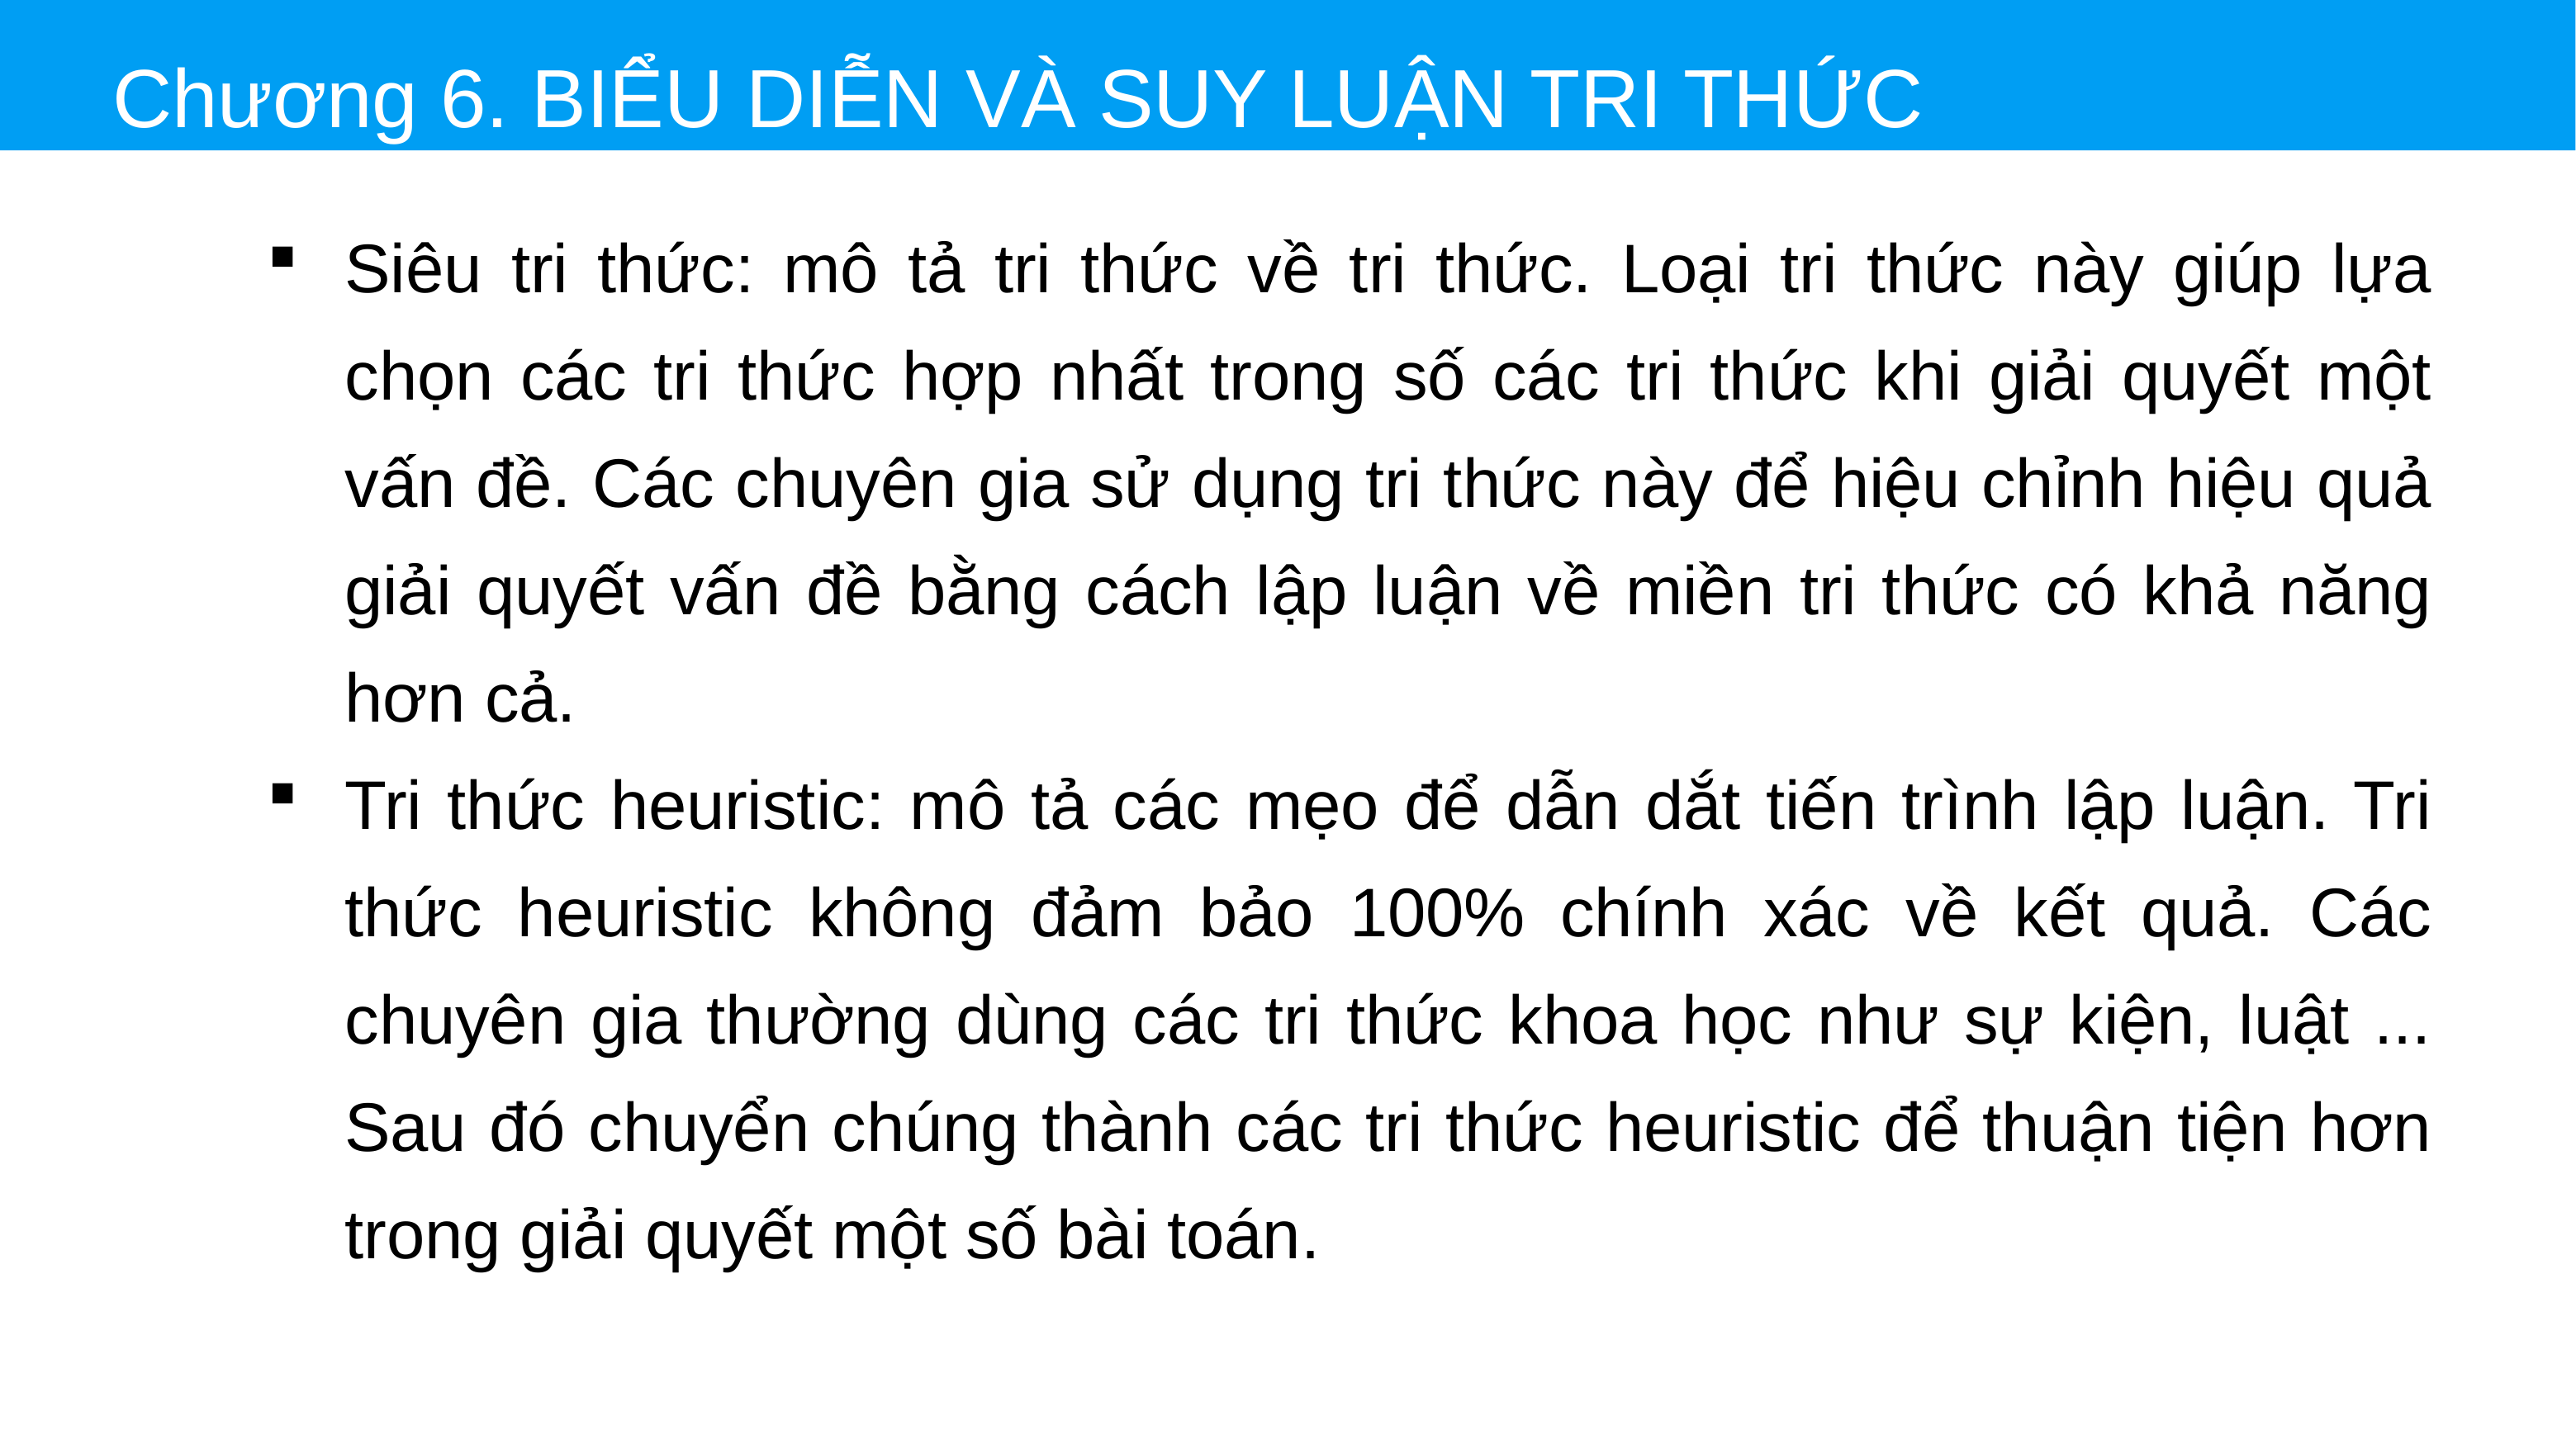

Chương 6. BIỂU DIỄN VÀ SUY LUẬN TRI THỨC
Siêu tri thức: mô tả tri thức về tri thức. Loại tri thức này giúp lựa chọn các tri thức hợp nhất trong số các tri thức khi giải quyết một vấn đề. Các chuyên gia sử dụng tri thức này để hiệu chỉnh hiệu quả giải quyết vấn đề bằng cách lập luận về miền tri thức có khả năng hơn cả.
Tri thức heuristic: mô tả các mẹo để dẫn dắt tiến trình lập luận. Tri thức heuristic không đảm bảo 100% chính xác về kết quả. Các chuyên gia thường dùng các tri thức khoa học như sự kiện, luật ... Sau đó chuyển chúng thành các tri thức heuristic để thuận tiện hơn trong giải quyết một số bài toán.